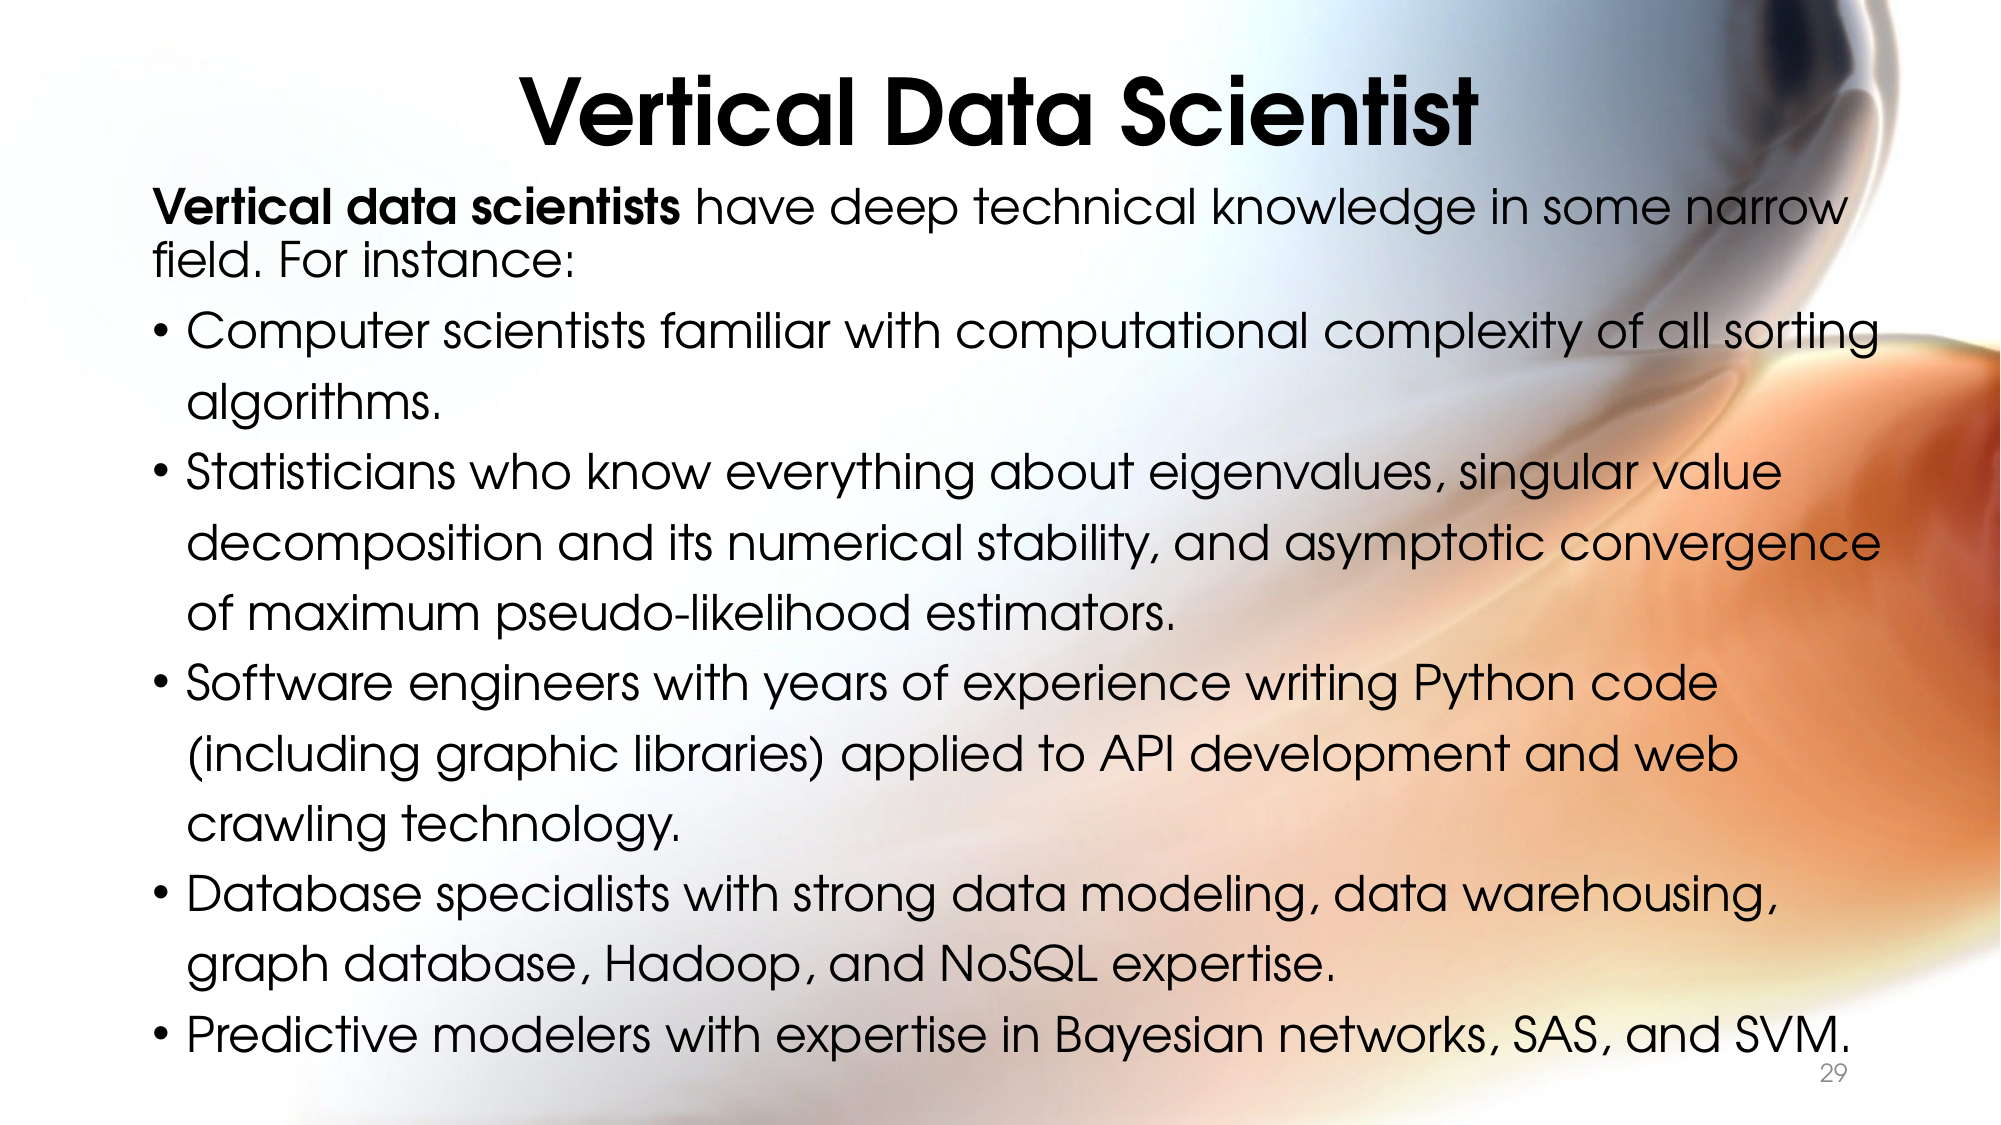

# Vertical Data Scientist
Vertical data scientists have deep technical knowledge in some narrow field. For instance:
Computer scientists familiar with computational complexity of all sorting algorithms.
Statisticians who know everything about eigenvalues, singular value decomposition and its numerical stability, and asymptotic convergence of maximum pseudo-likelihood estimators.
Software engineers with years of experience writing Python code (including graphic libraries) applied to API development and web crawling technology.
Database specialists with strong data modeling, data warehousing, graph database, Hadoop, and NoSQL expertise.
Predictive modelers with expertise in Bayesian networks, SAS, and SVM.
29